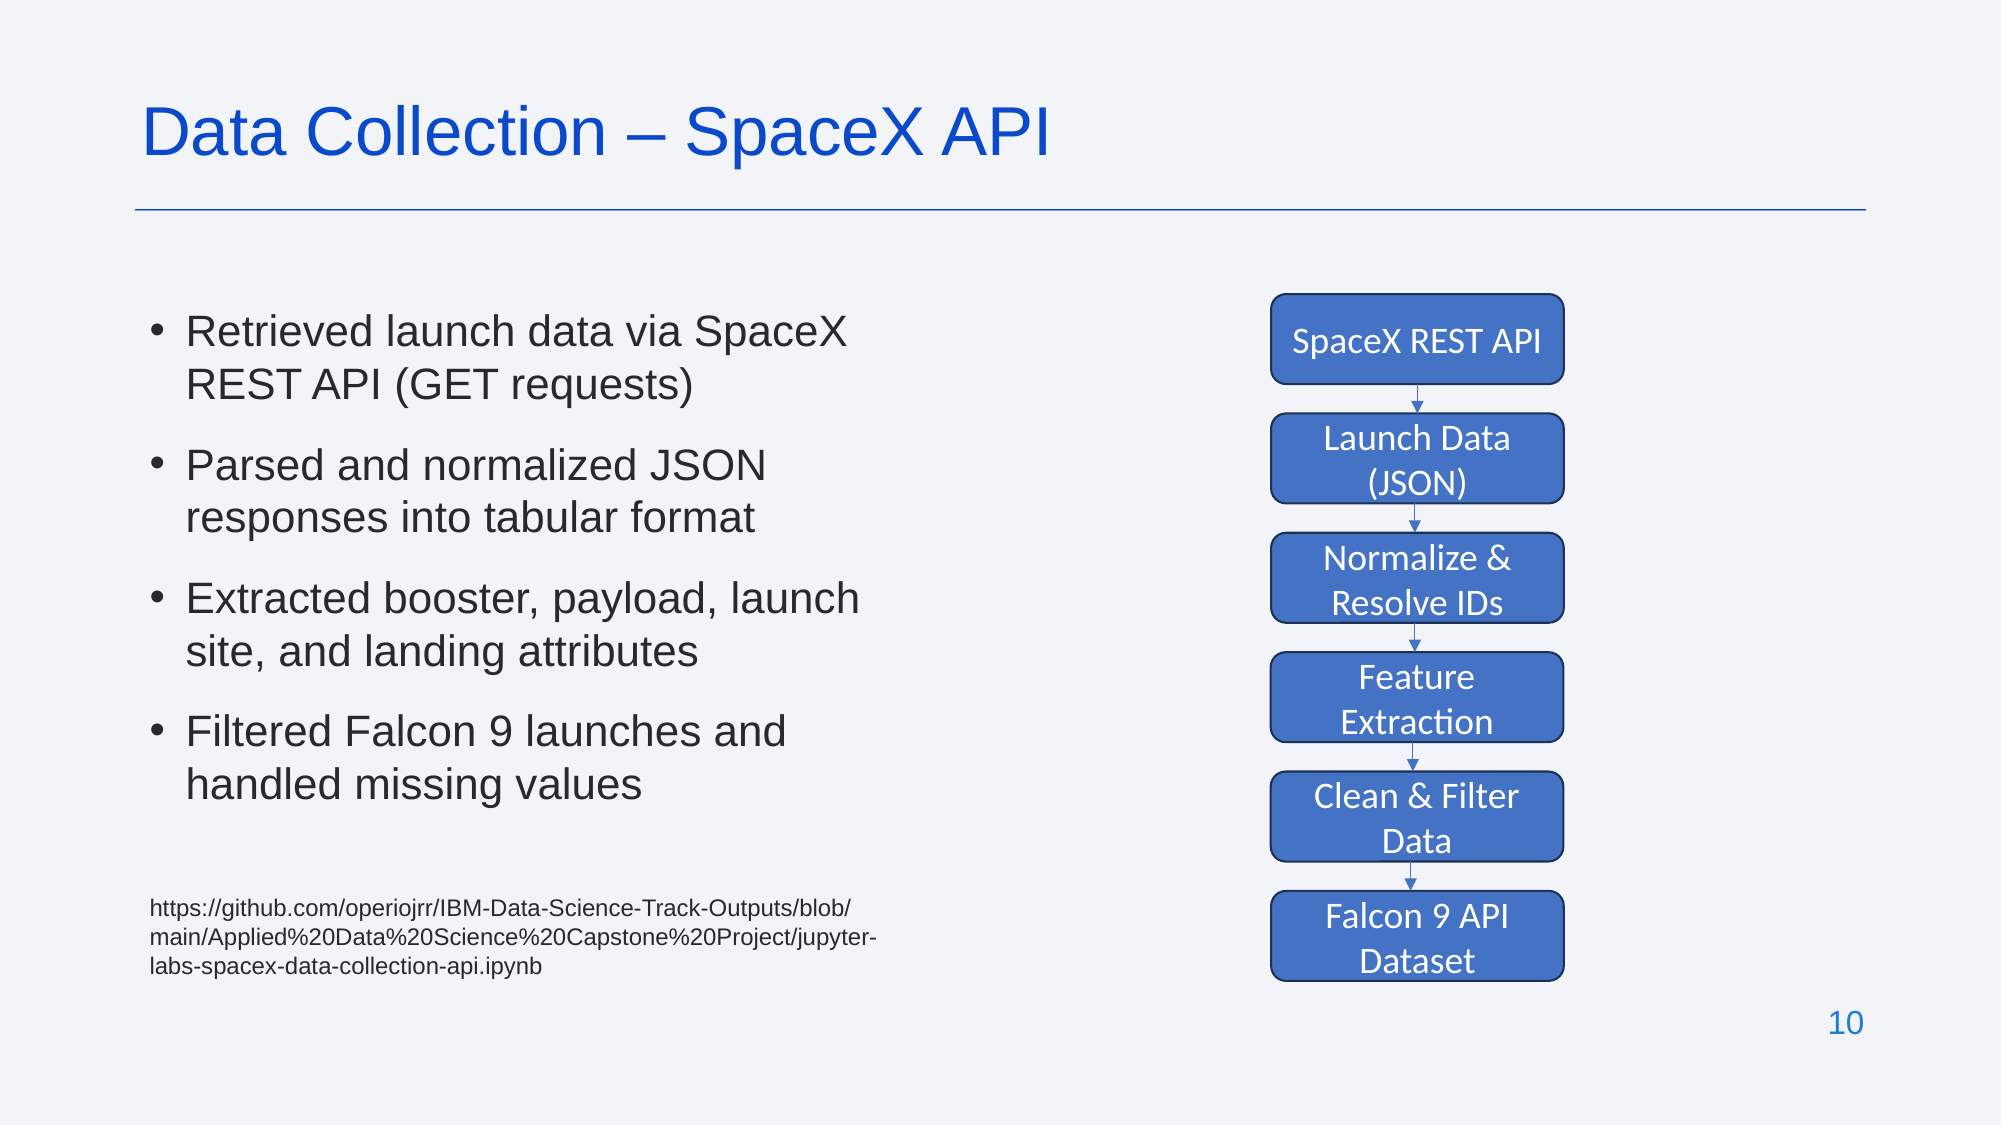

Data Collection – SpaceX API
SpaceX REST API
Retrieved launch data via SpaceX REST API (GET requests)
Parsed and normalized JSON responses into tabular format
Extracted booster, payload, launch site, and landing attributes
Filtered Falcon 9 launches and handled missing values

https://github.com/operiojrr/IBM-Data-Science-Track-Outputs/blob/main/Applied%20Data%20Science%20Capstone%20Project/jupyter-labs-spacex-data-collection-api.ipynb

Launch Data (JSON)
Normalize & Resolve IDs
Feature Extraction
Clean & Filter Data
Falcon 9 API Dataset
10